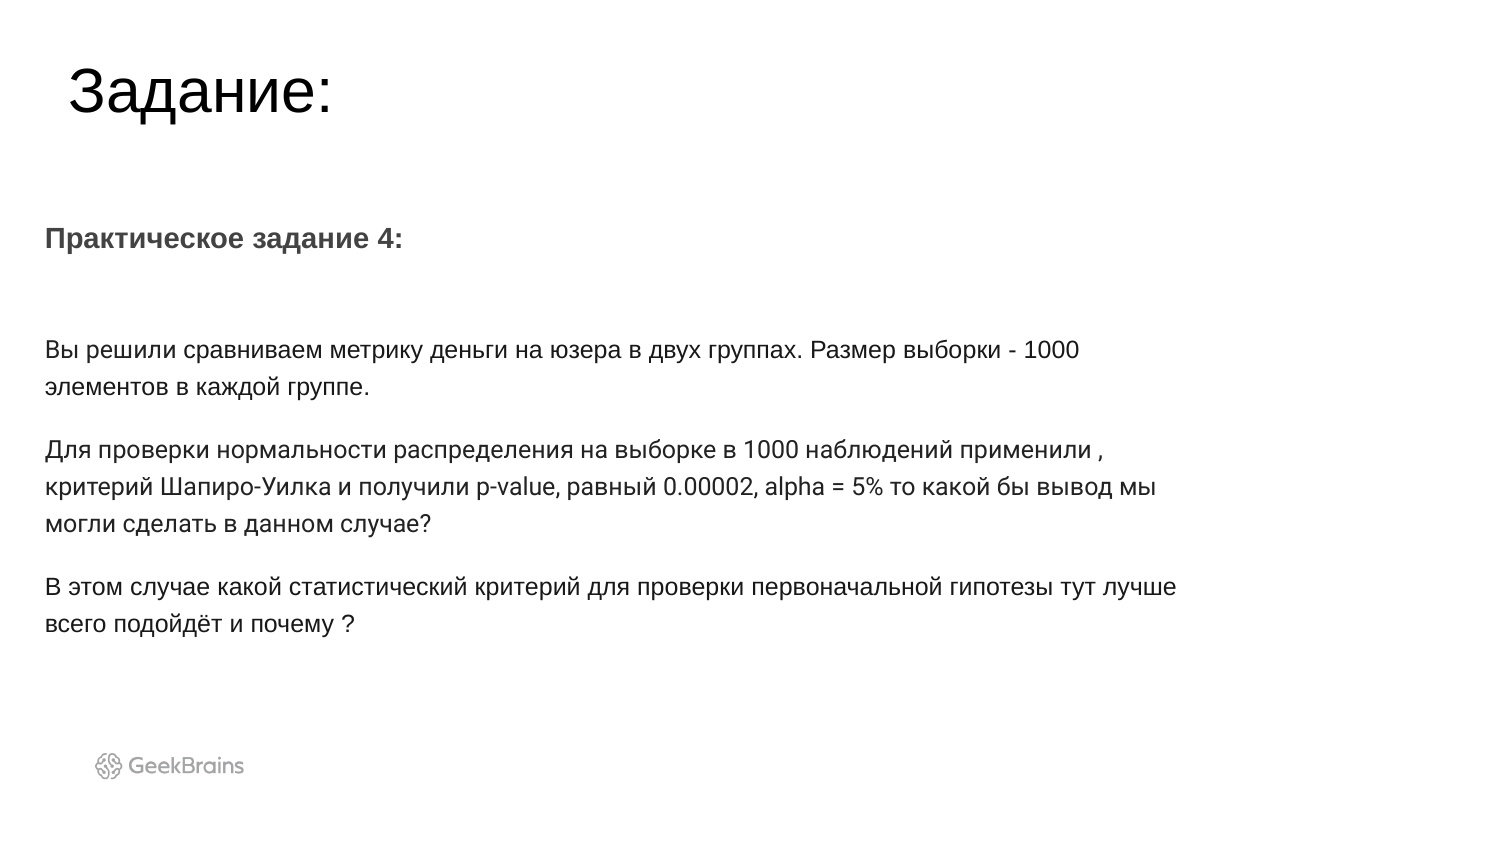

Задание:
Практическое задание 4:

Вы решили сравниваем метрику деньги на юзера в двух группах. Размер выборки - 1000 элементов в каждой группе.
Для проверки нормальности распределения на выборке в 1000 наблюдений применили , критерий Шапиро-Уилка и получили p-value, равный 0.00002, alpha = 5% то какой бы вывод мы могли сделать в данном случае?
В этом случае какой статистический критерий для проверки первоначальной гипотезы тут лучше всего подойдёт и почему ?